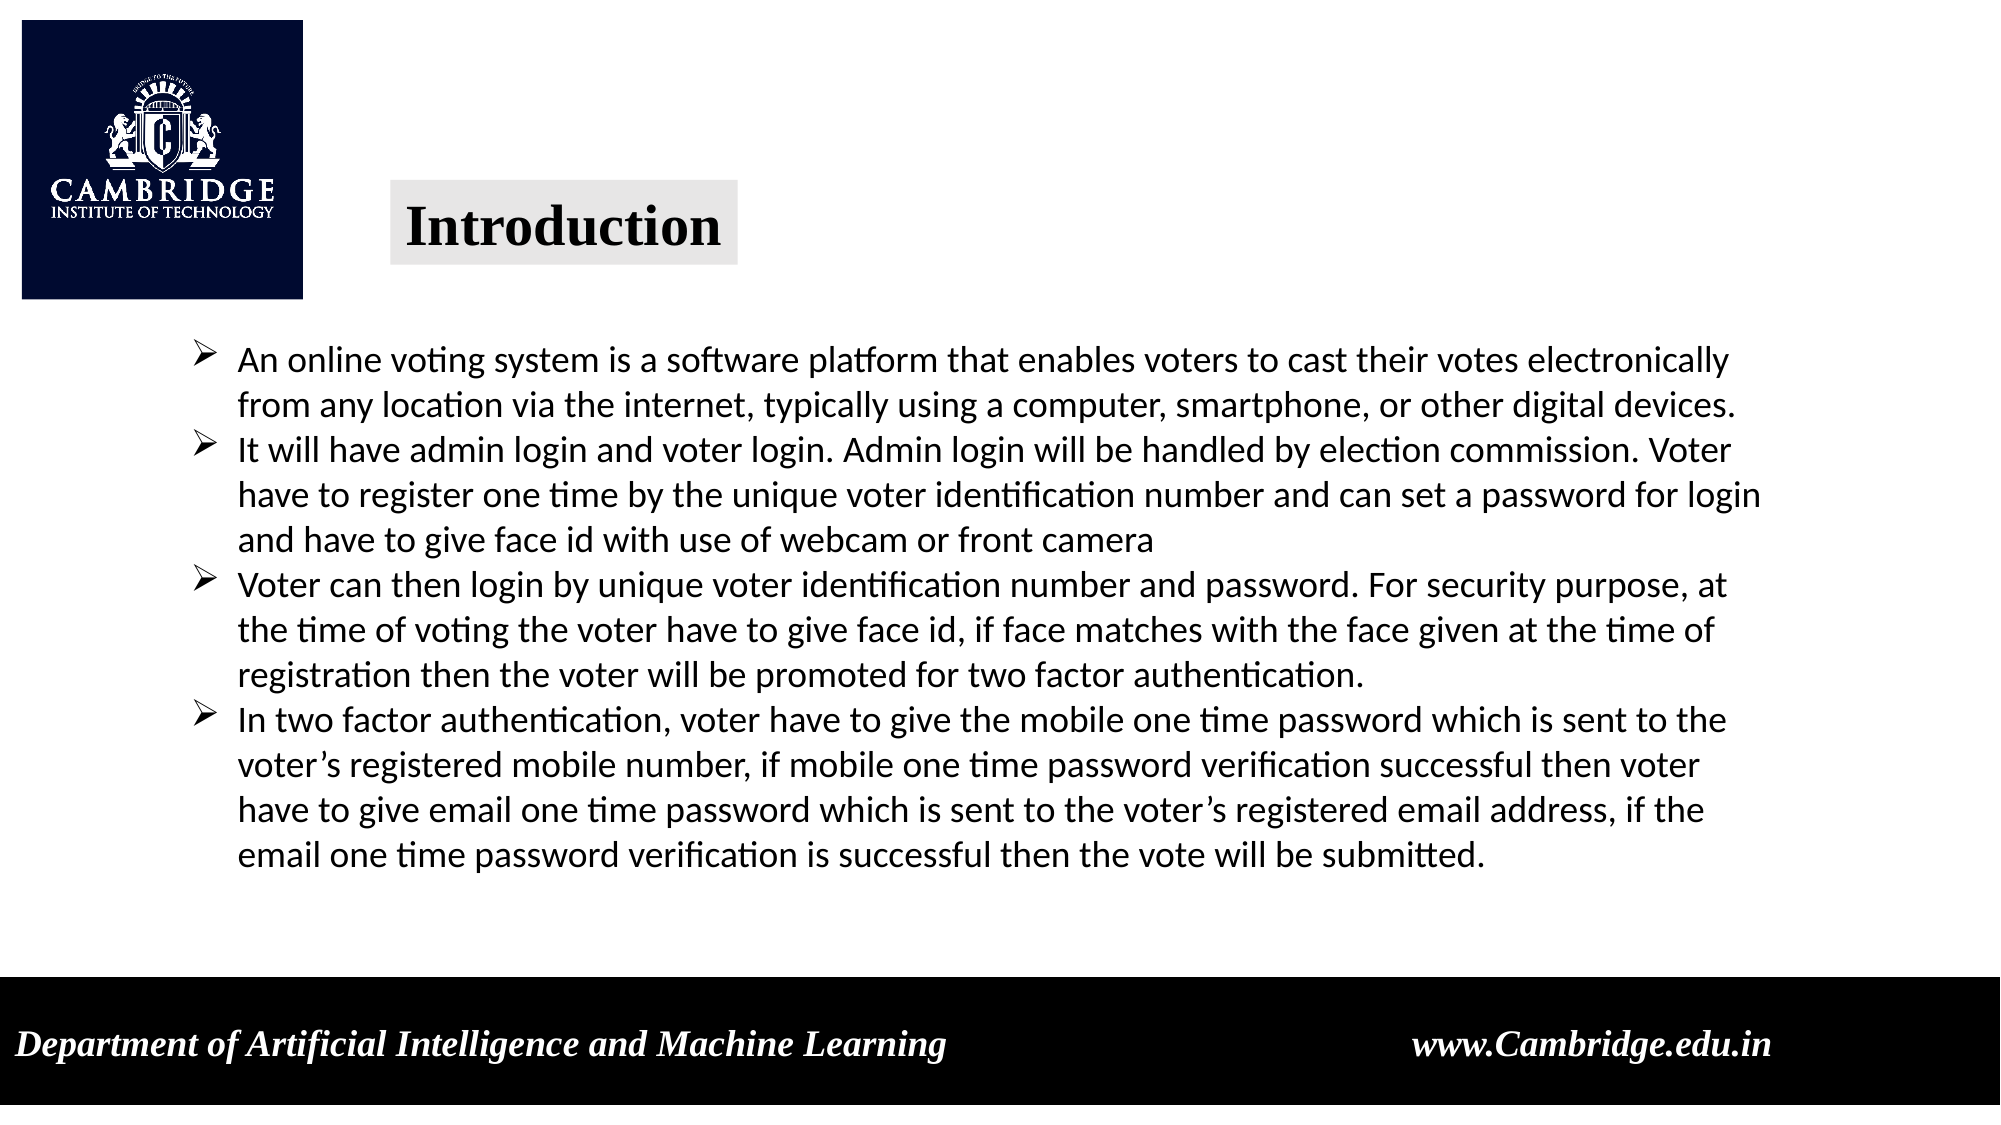

Introduction
An online voting system is a software platform that enables voters to cast their votes electronically from any location via the internet, typically using a computer, smartphone, or other digital devices.
It will have admin login and voter login. Admin login will be handled by election commission. Voter have to register one time by the unique voter identification number and can set a password for login and have to give face id with use of webcam or front camera
Voter can then login by unique voter identification number and password. For security purpose, at the time of voting the voter have to give face id, if face matches with the face given at the time of registration then the voter will be promoted for two factor authentication.
In two factor authentication, voter have to give the mobile one time password which is sent to the voter’s registered mobile number, if mobile one time password verification successful then voter have to give email one time password which is sent to the voter’s registered email address, if the email one time password verification is successful then the vote will be submitted.
Department of Artificial Intelligence and Machine Learning                                                 www.Cambridge.edu.in